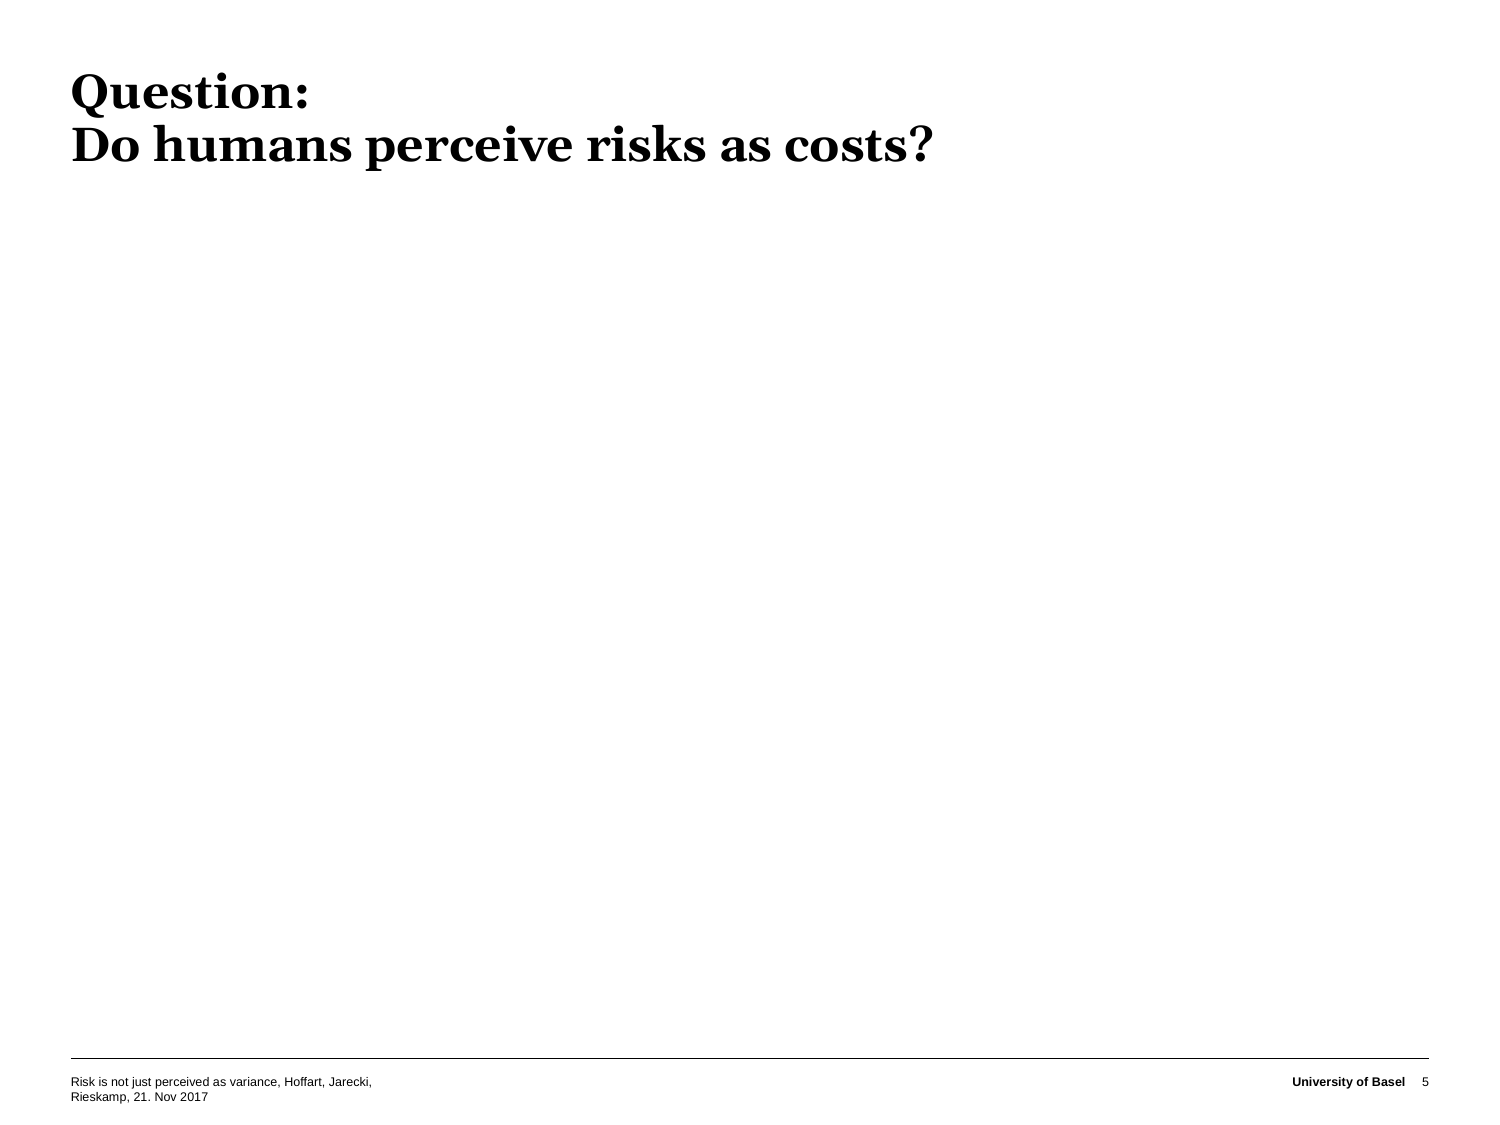

# Question: Do humans perceive risks as costs?

Risk is not just perceived as variance, Hoffart, Jarecki, Rieskamp, 21. Nov 2017
University of Basel
5